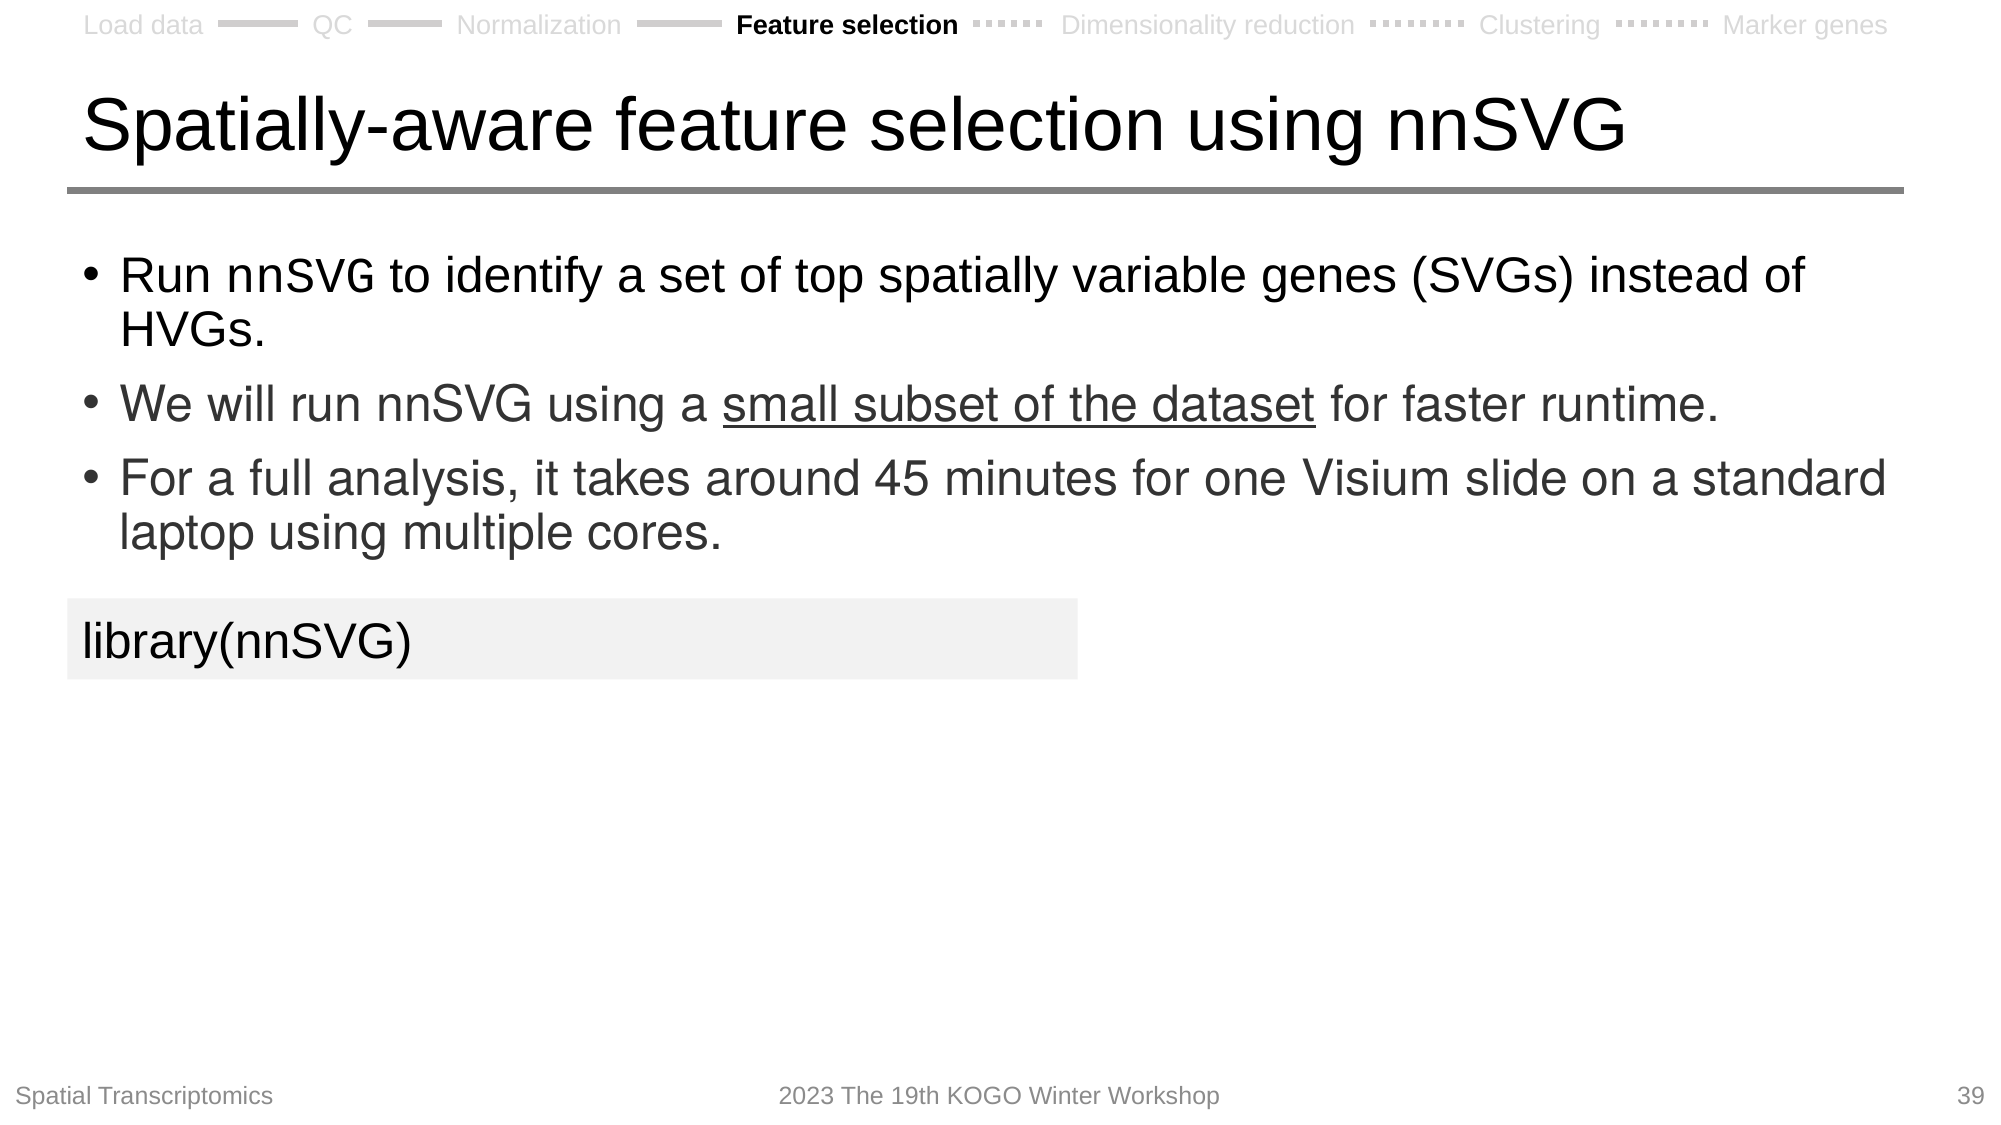

Load data
QC
Normalization
Feature selection
Dimensionality reduction
Clustering
Marker genes
# Spatially-aware feature selection using nnSVG
Run nnSVG to identify a set of top spatially variable genes (SVGs) instead of HVGs.
We will run nnSVG using a small subset of the dataset for faster runtime.
For a full analysis, it takes around 45 minutes for one Visium slide on a standard laptop using multiple cores.
library(nnSVG)
Spatial Transcriptomics
2023 The 19th KOGO Winter Workshop
39